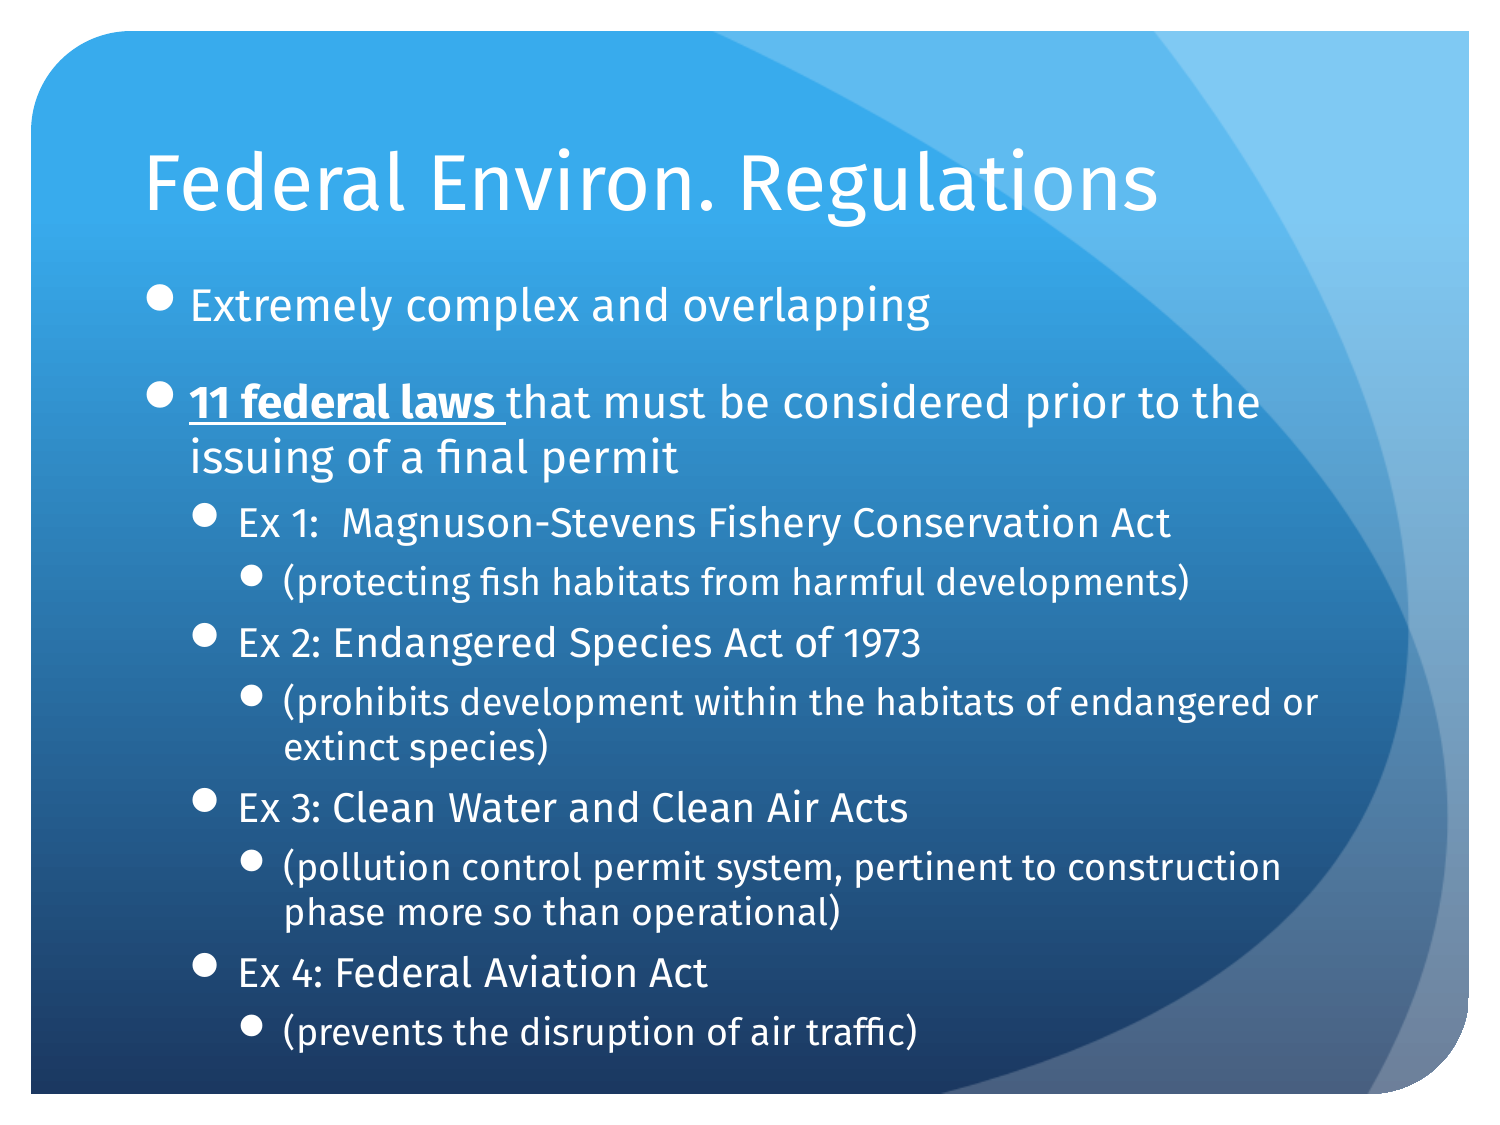

# Federal Environ. Regulations
Extremely complex and overlapping
11 federal laws that must be considered prior to the issuing of a final permit
Ex 1:  Magnuson-Stevens Fishery Conservation Act
(protecting fish habitats from harmful developments)
Ex 2: Endangered Species Act of 1973
(prohibits development within the habitats of endangered or extinct species)
Ex 3: Clean Water and Clean Air Acts
(pollution control permit system, pertinent to construction phase more so than operational)
Ex 4: Federal Aviation Act
(prevents the disruption of air traffic)